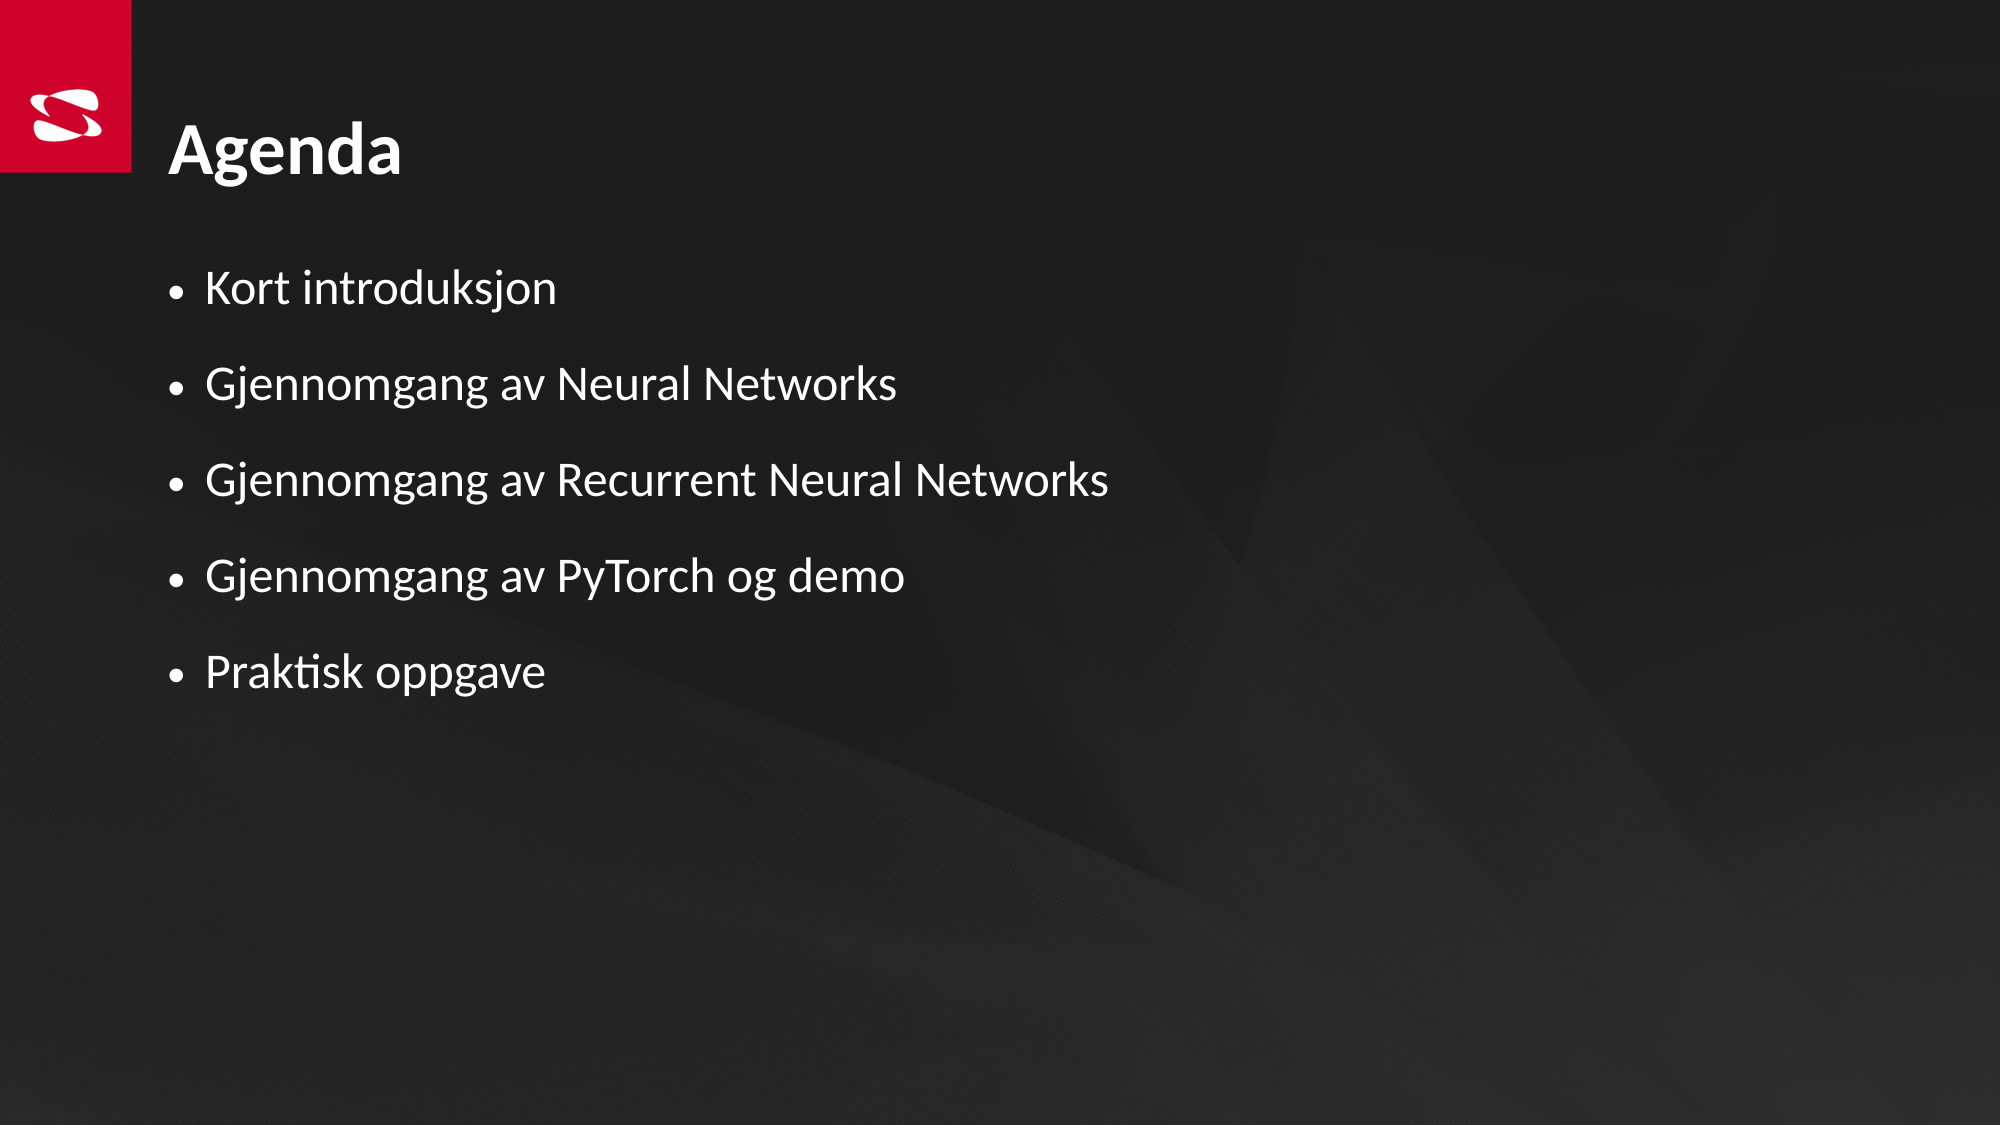

# Agenda
Kort introduksjon
Gjennomgang av Neural Networks
Gjennomgang av Recurrent Neural Networks
Gjennomgang av PyTorch og demo
Praktisk oppgave